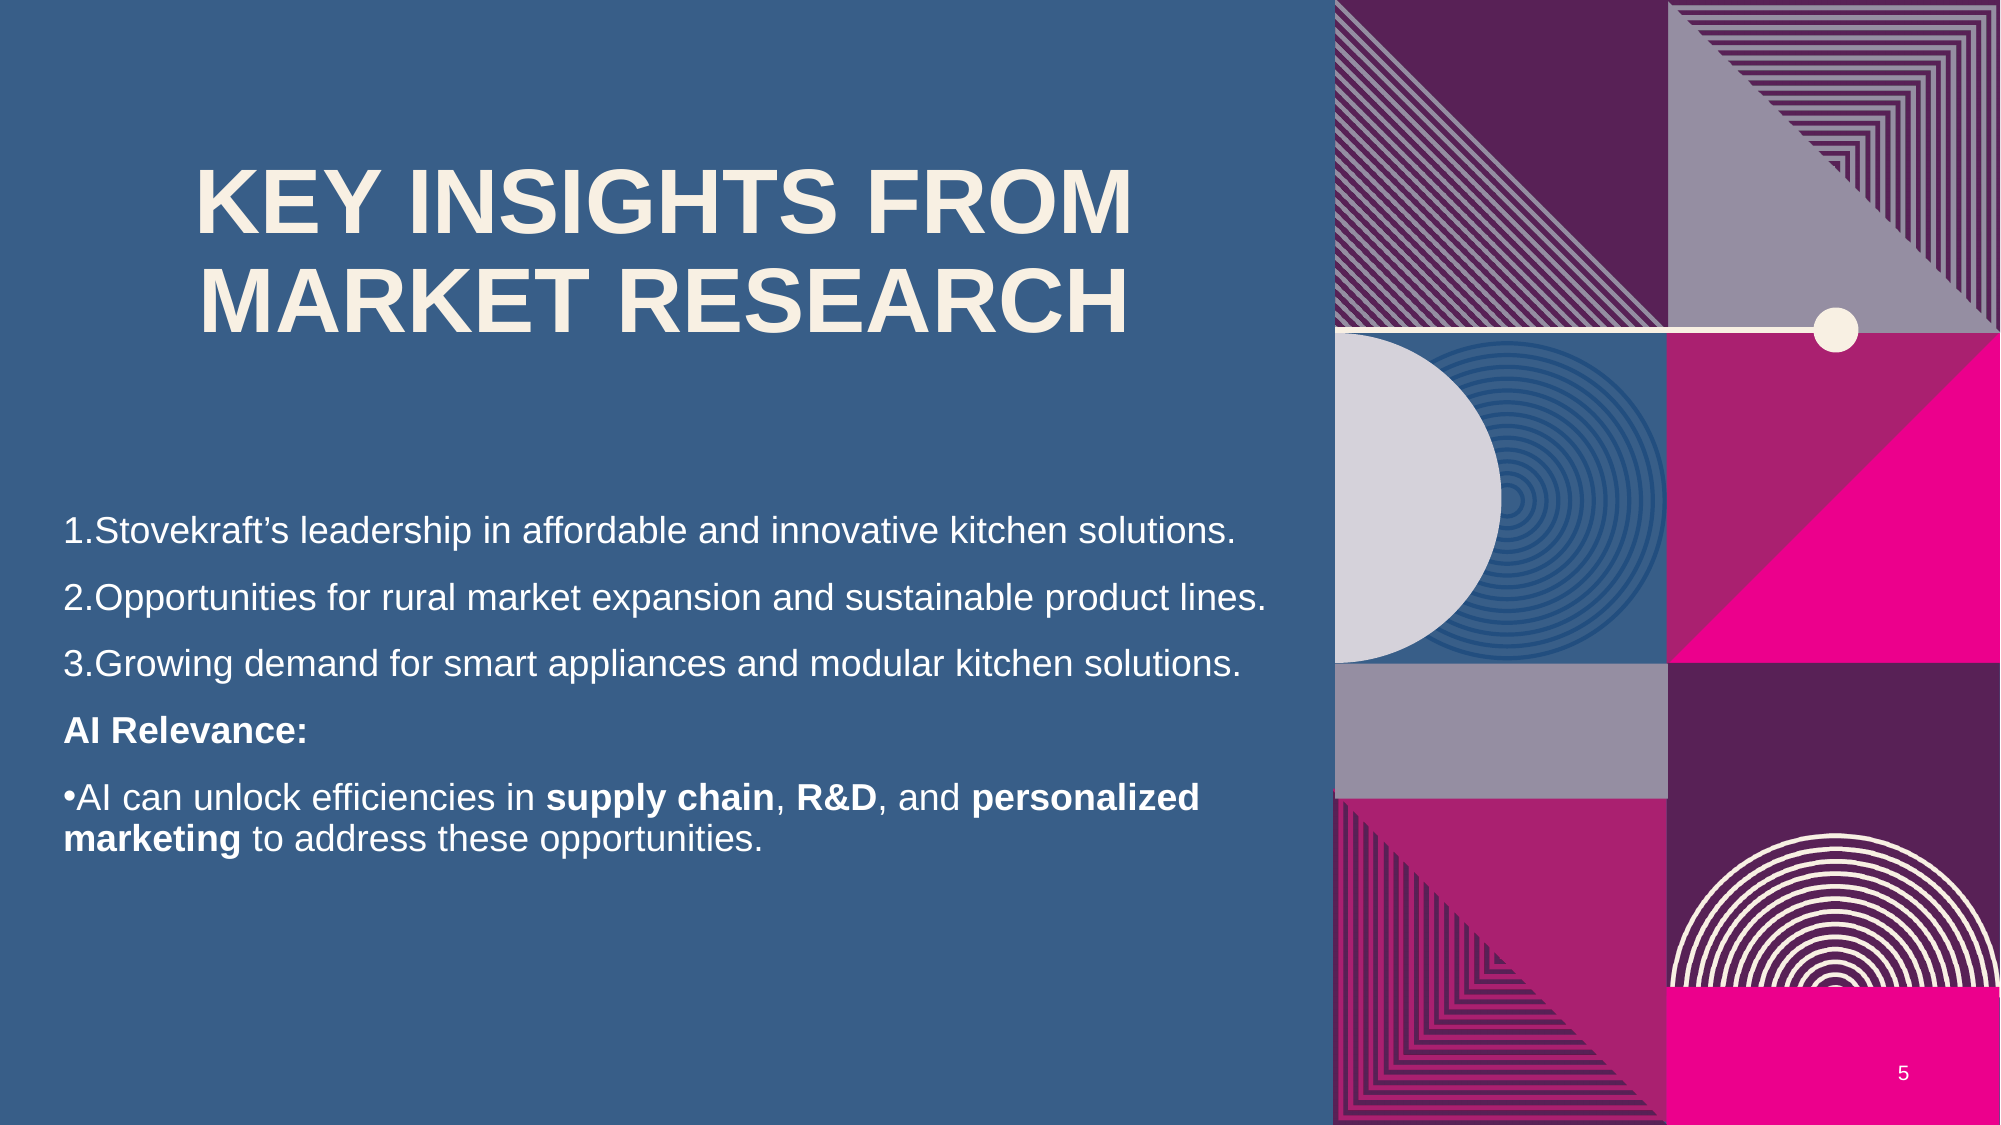

# Key Insights from Market Research
Stovekraft’s leadership in affordable and innovative kitchen solutions.
Opportunities for rural market expansion and sustainable product lines.
Growing demand for smart appliances and modular kitchen solutions.
AI Relevance:
AI can unlock efficiencies in supply chain, R&D, and personalized marketing to address these opportunities.
5